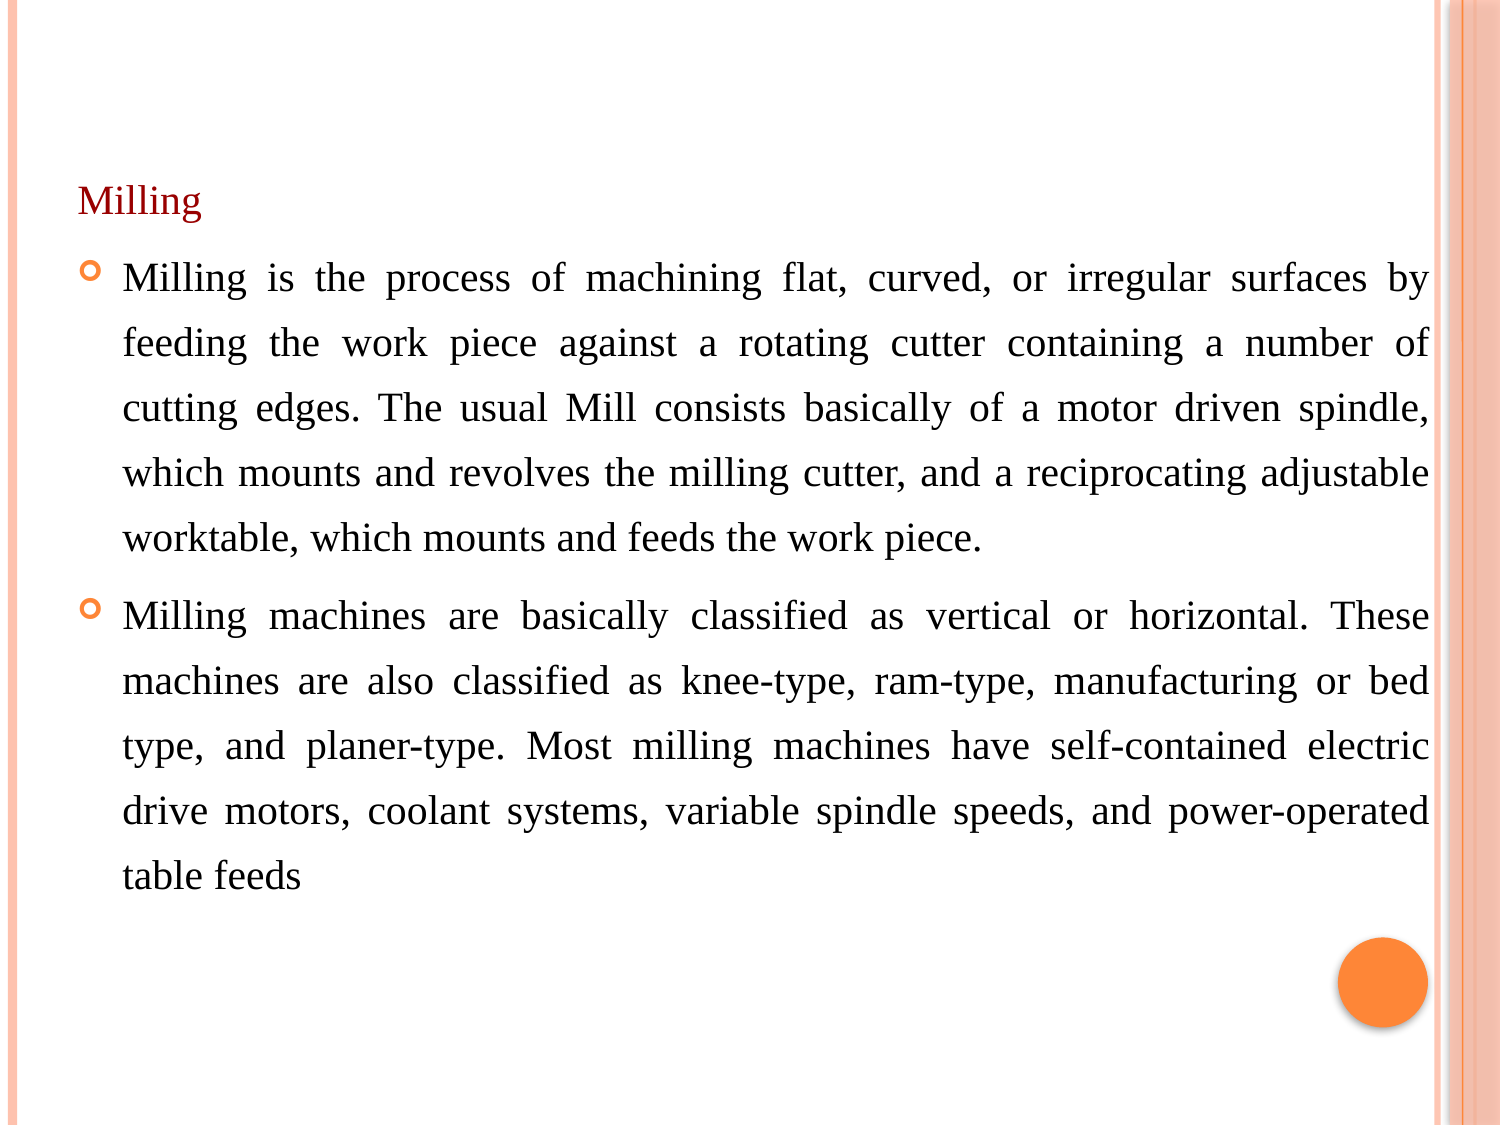

#
Milling
Milling is the process of machining flat, curved, or irregular surfaces by feeding the work piece against a rotating cutter containing a number of cutting edges. The usual Mill consists basically of a motor driven spindle, which mounts and revolves the milling cutter, and a reciprocating adjustable worktable, which mounts and feeds the work piece.
Milling machines are basically classified as vertical or horizontal. These machines are also classified as knee-type, ram-type, manufacturing or bed type, and planer-type. Most milling machines have self-contained electric drive motors, coolant systems, variable spindle speeds, and power-operated table feeds